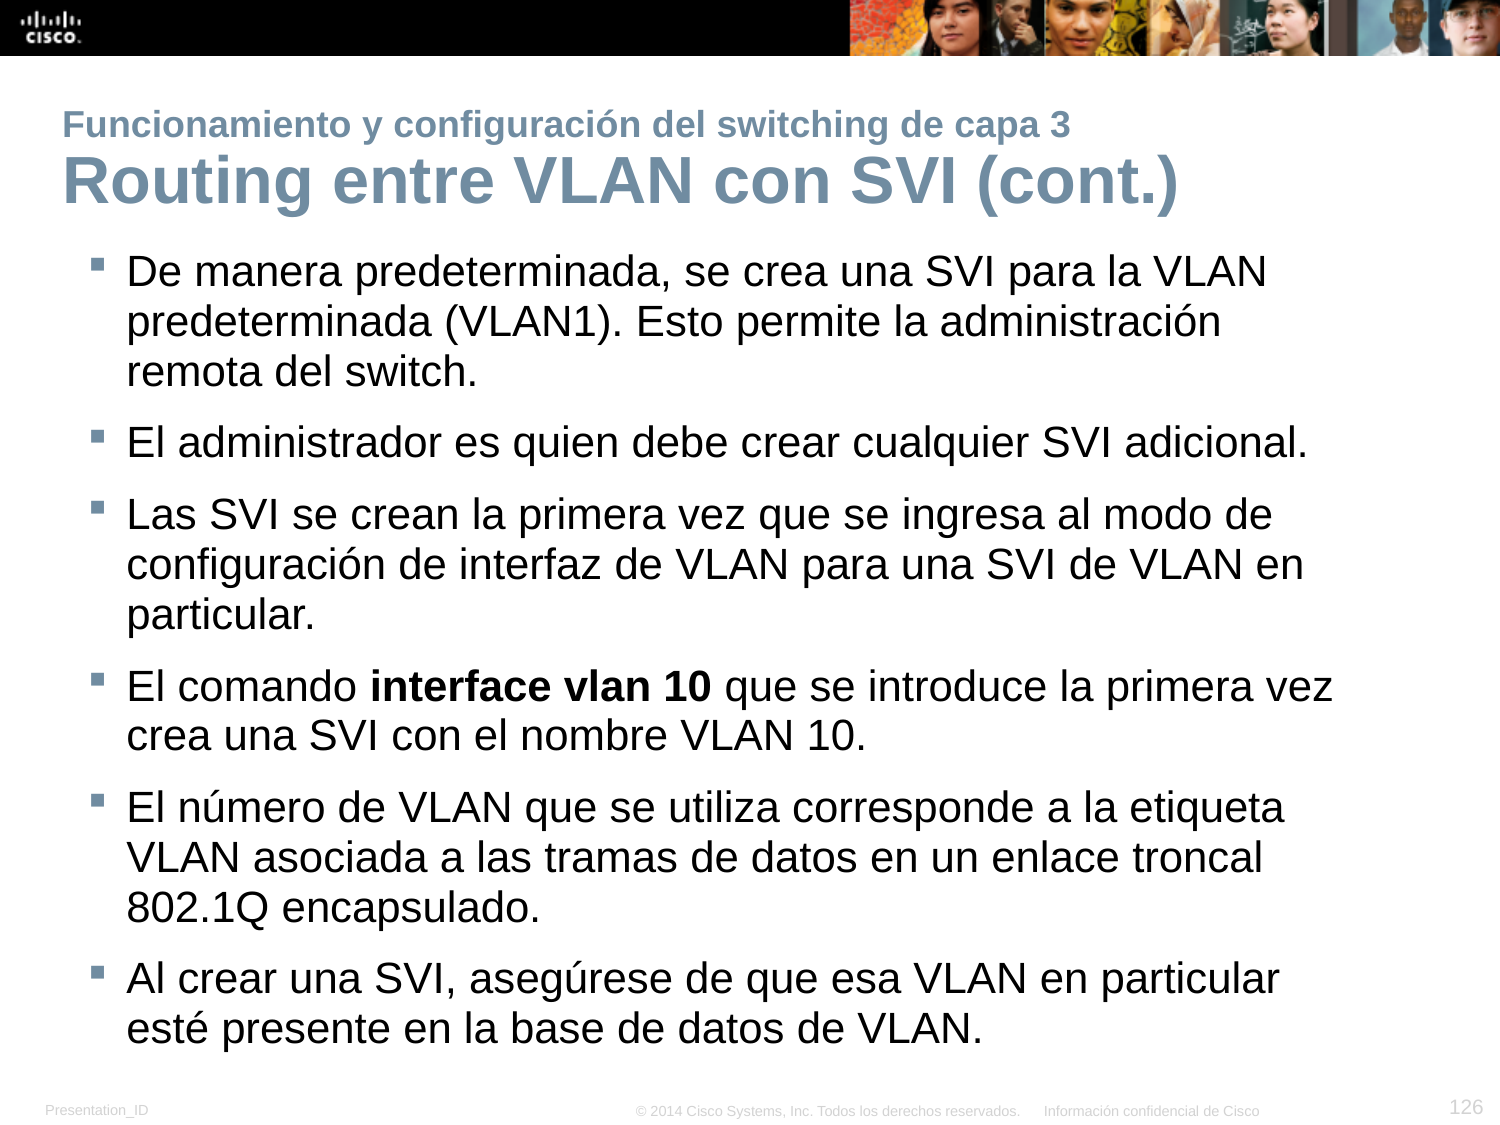

Funcionamiento y configuración del switching de capa 3
Routing entre VLAN con SVI (cont.)
De manera predeterminada, se crea una SVI para la VLAN predeterminada (VLAN1). Esto permite la administración remota del switch.
El administrador es quien debe crear cualquier SVI adicional.
Las SVI se crean la primera vez que se ingresa al modo de configuración de interfaz de VLAN para una SVI de VLAN en particular.
El comando interface vlan 10 que se introduce la primera vez crea una SVI con el nombre VLAN 10.
El número de VLAN que se utiliza corresponde a la etiqueta VLAN asociada a las tramas de datos en un enlace troncal 802.1Q encapsulado.
Al crear una SVI, asegúrese de que esa VLAN en particular esté presente en la base de datos de VLAN.